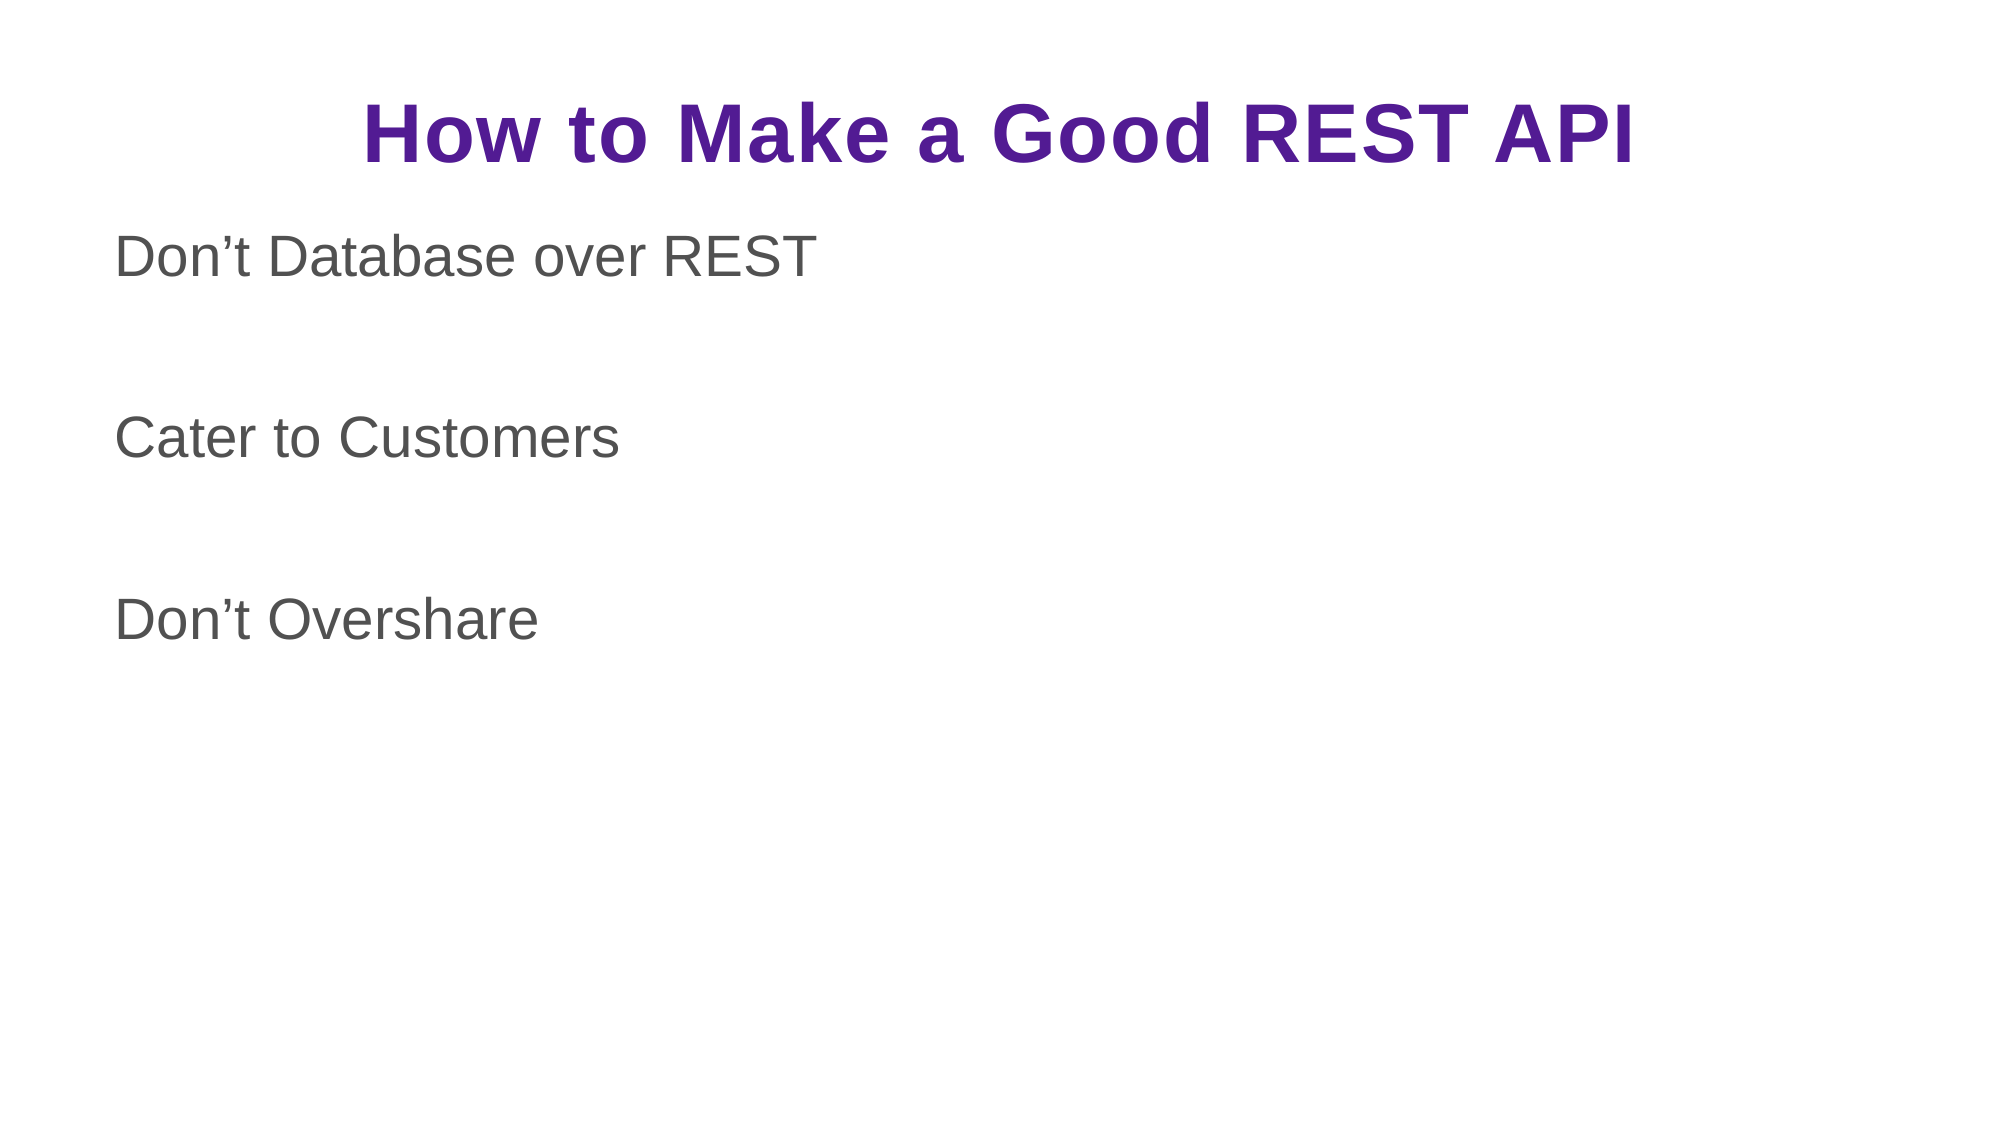

# How to Make a Good REST API
Don’t Database over REST

Cater to Customers

Don’t Overshare